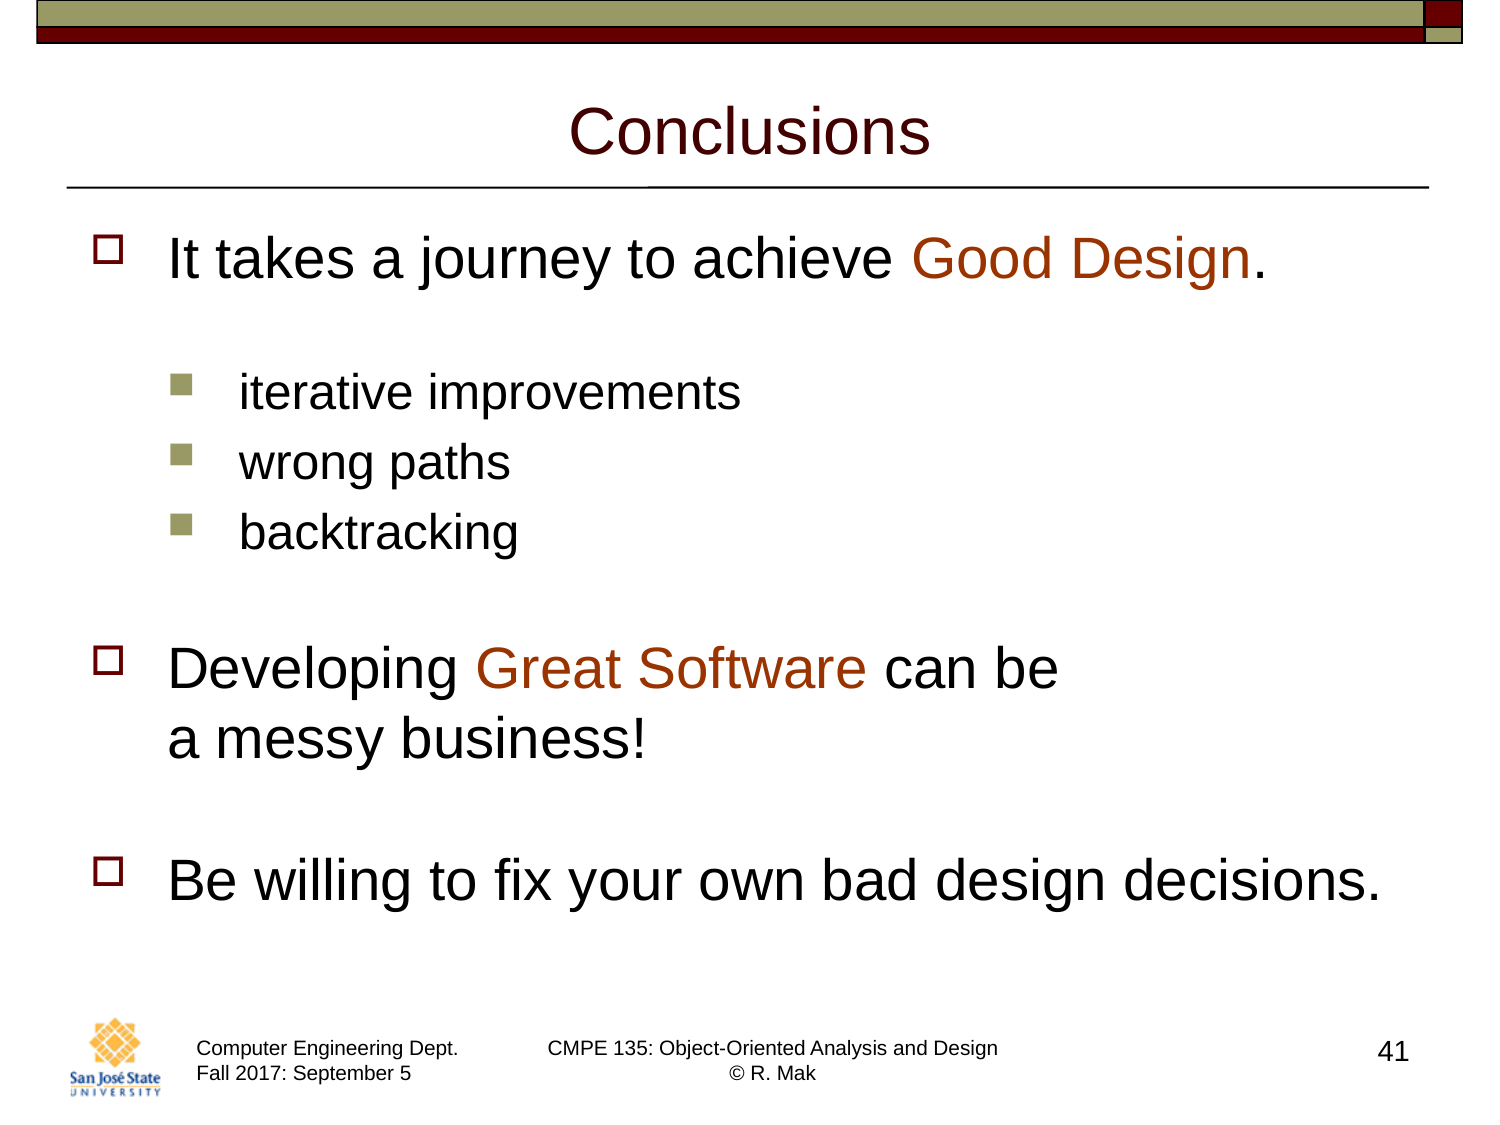

# Conclusions
It takes a journey to achieve Good Design.

iterative improvements
wrong paths
backtracking

Developing Great Software can be
a messy business!

Be willing to fix your own bad design decisions.
41